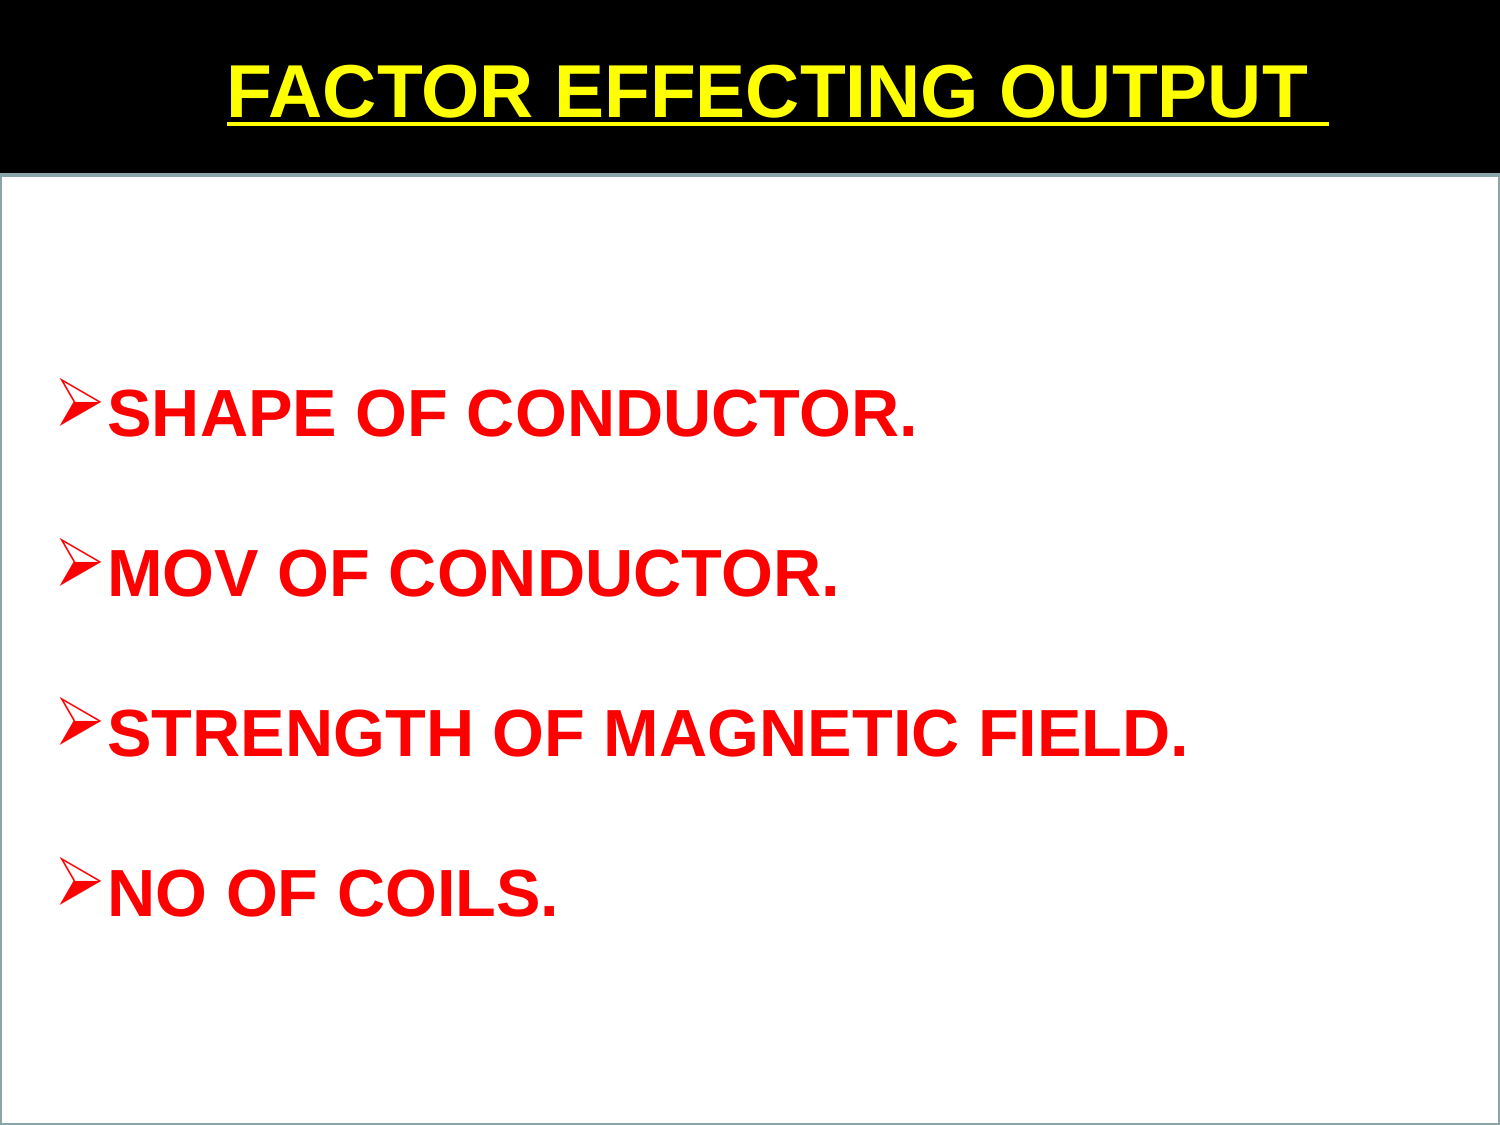

FACTOR EFFECTING OUTPUT
SHAPE OF CONDUCTOR.

MOV OF CONDUCTOR.

STRENGTH OF MAGNETIC FIELD.

NO OF COILS.